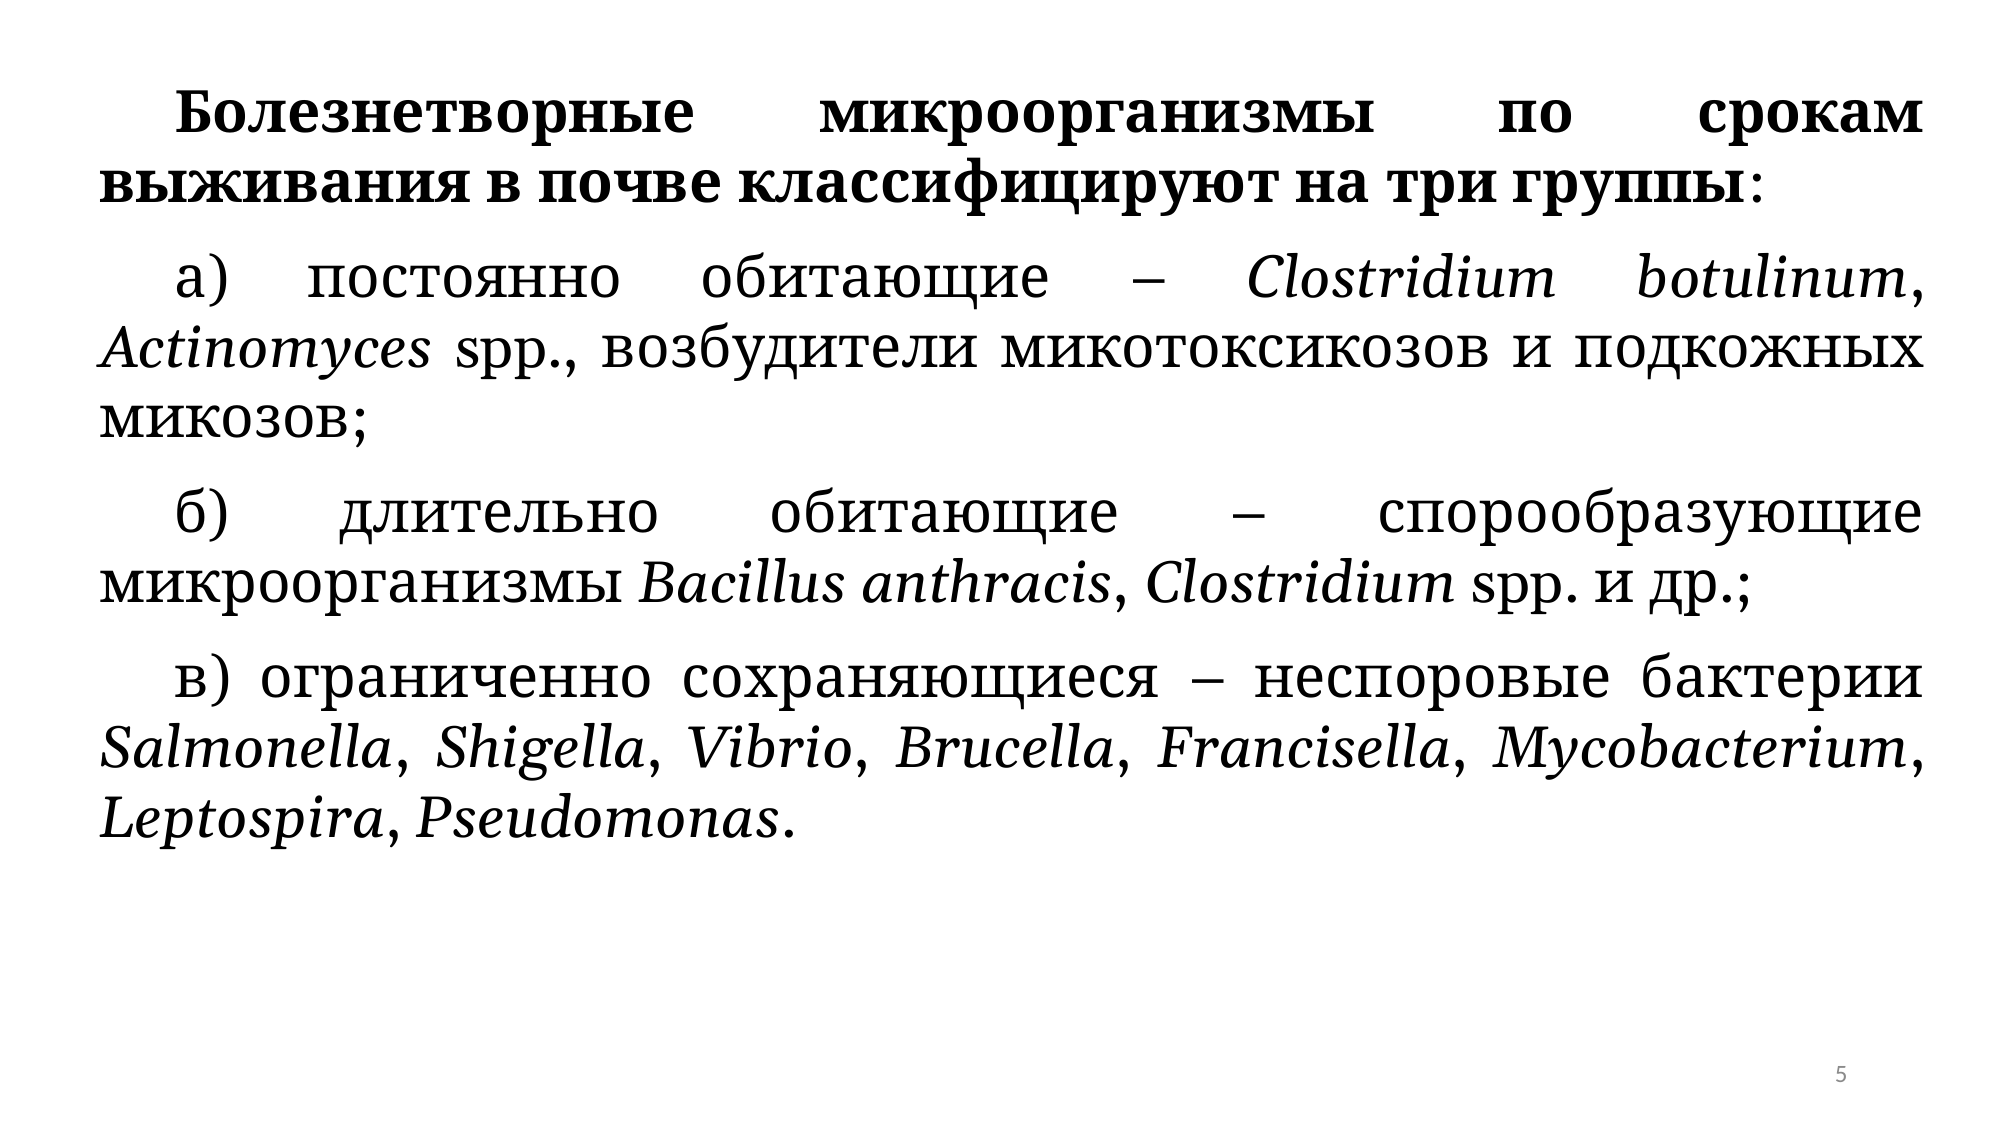

Болезнетворные микроорганизмы по срокам выживания в почве классифицируют на три группы:
а) постоянно обитающие – Сlostridium botulinum, Actinomyces spp., возбудители микотоксикозов и подкожных микозов;
б) длительно обитающие – спорообразующие микроорганизмы Bacillus anthracis, Clostridium spp. и др.;
в) ограниченно сохраняющиеся – неспоровые бактерии Salmonella, Shigella, Vibrio, Brucella, Francisella, Mycobacterium, Leptospira, Pseudomonas.
5